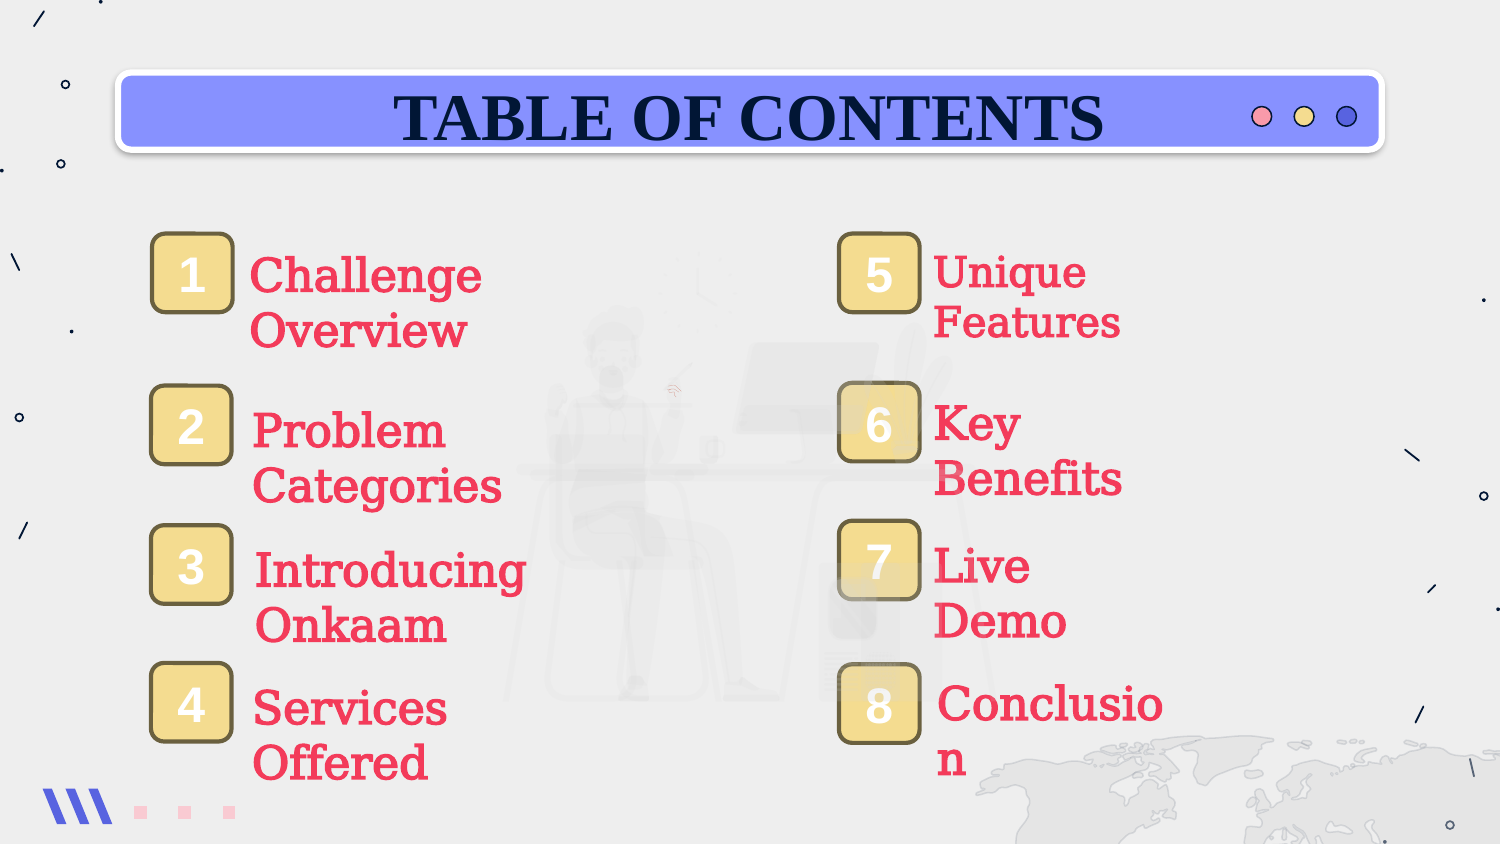

TABLE OF CONTENTS

1
5
Unique Features
Challenge Overview

6
2
Key Benefits
Problem Categories
7
3
Live Demo
Introducing Onkaam
4
8
Conclusion
Services Offered